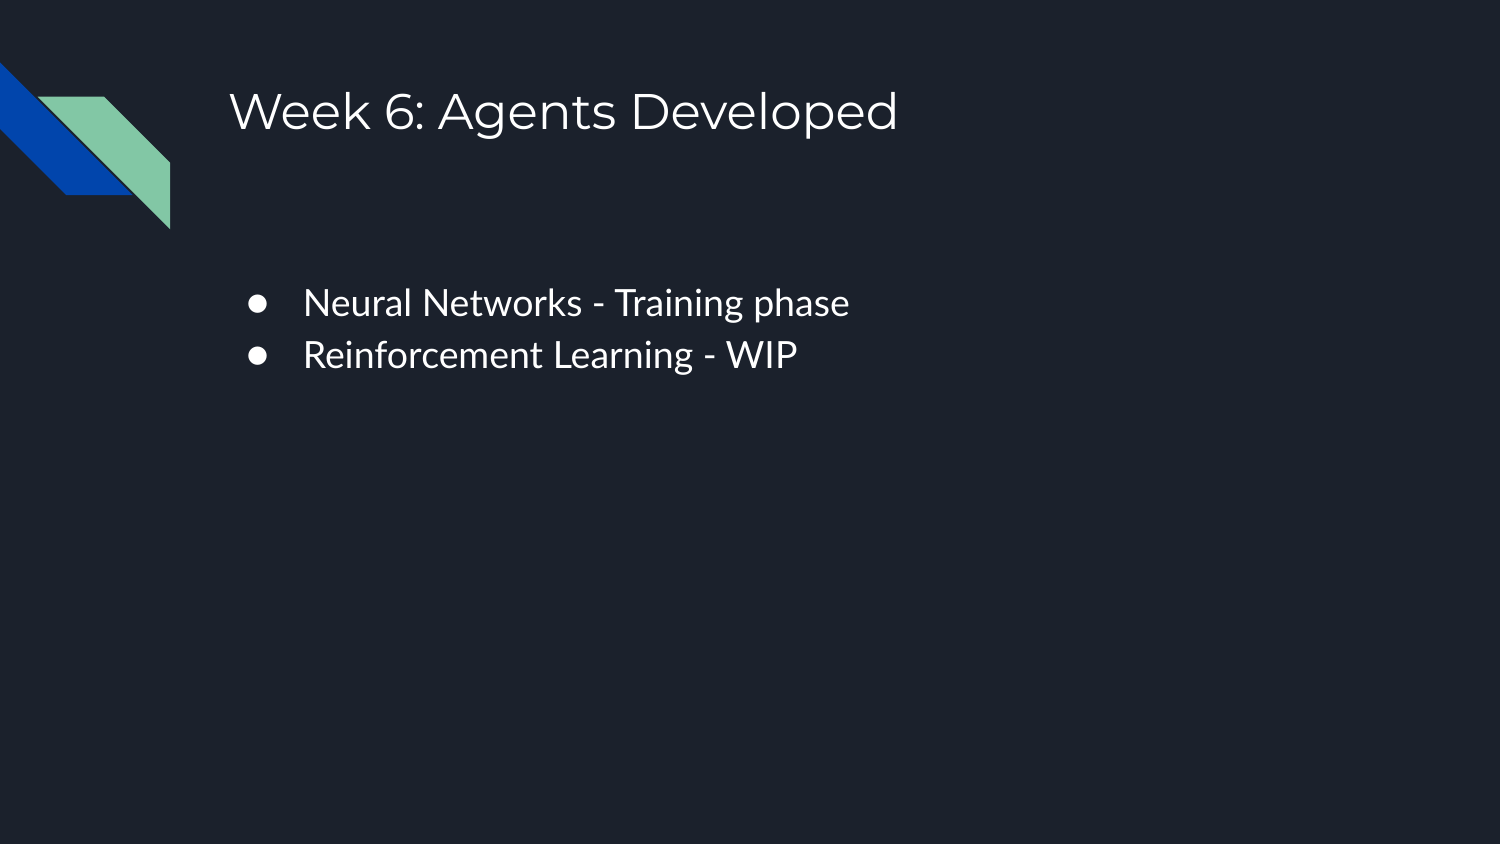

# Week 6: Agents Developed
Neural Networks - Training phase
Reinforcement Learning - WIP